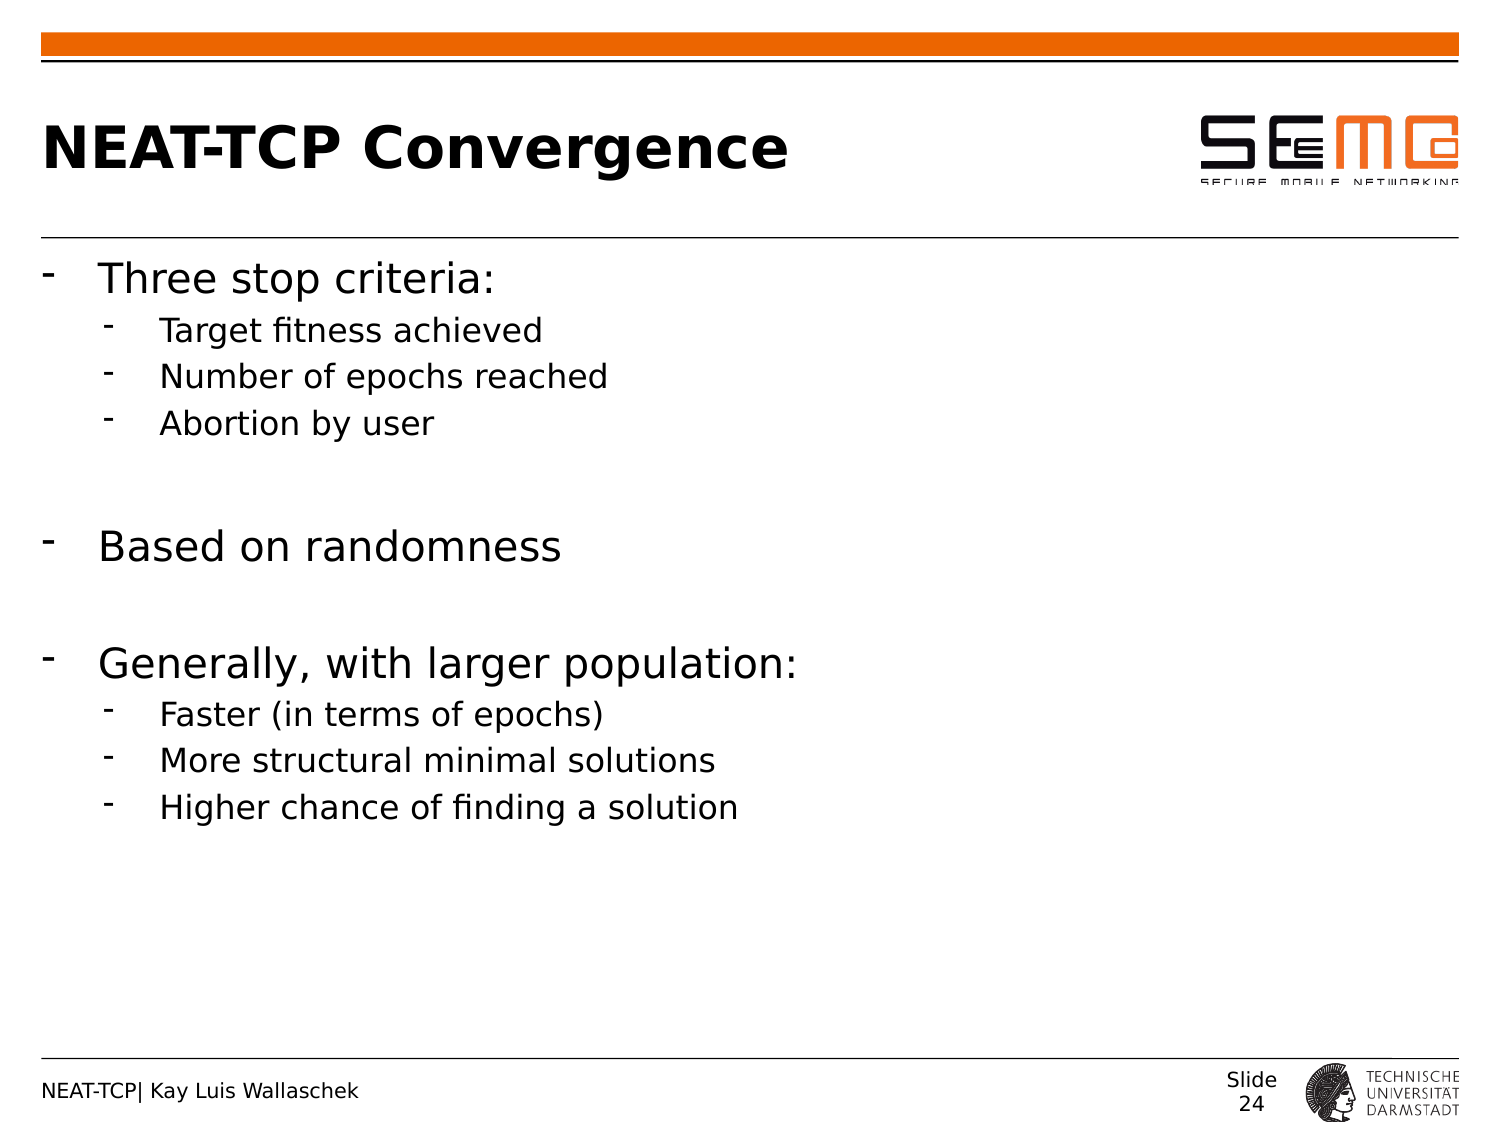

# NEAT-TCP Convergence
Three stop criteria:
Target fitness achieved
Number of epochs reached
Abortion by user

Based on randomness

Generally, with larger population:
Faster (in terms of epochs)
More structural minimal solutions
Higher chance of finding a solution